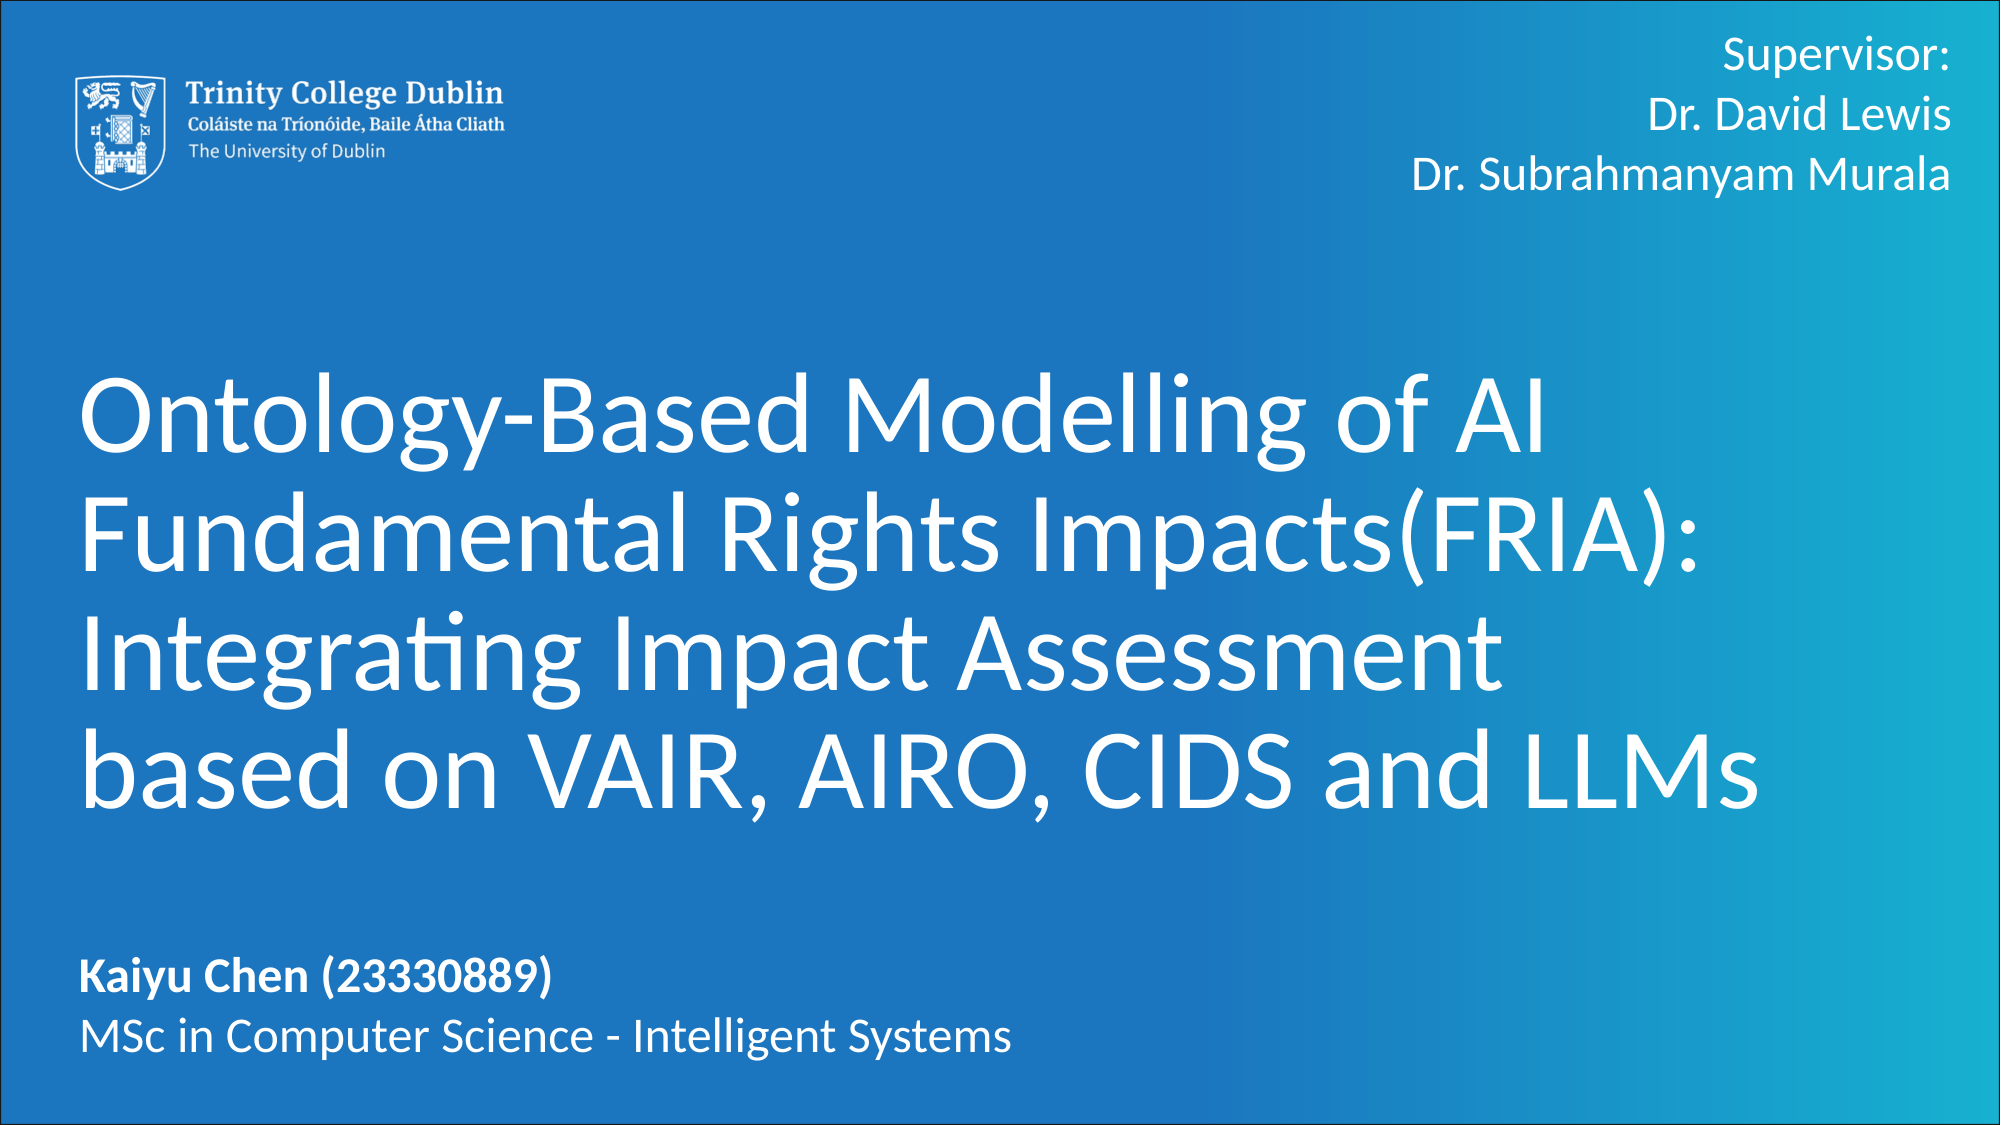

Supervisor:
Dr. David Lewis
Dr. Subrahmanyam Murala
# Ontology-Based Modelling of AI Fundamental Rights Impacts(FRIA): Integrating Impact Assessment based on VAIR, AIRO, CIDS and LLMs
Kaiyu Chen (23330889)
MSc in Computer Science - Intelligent Systems